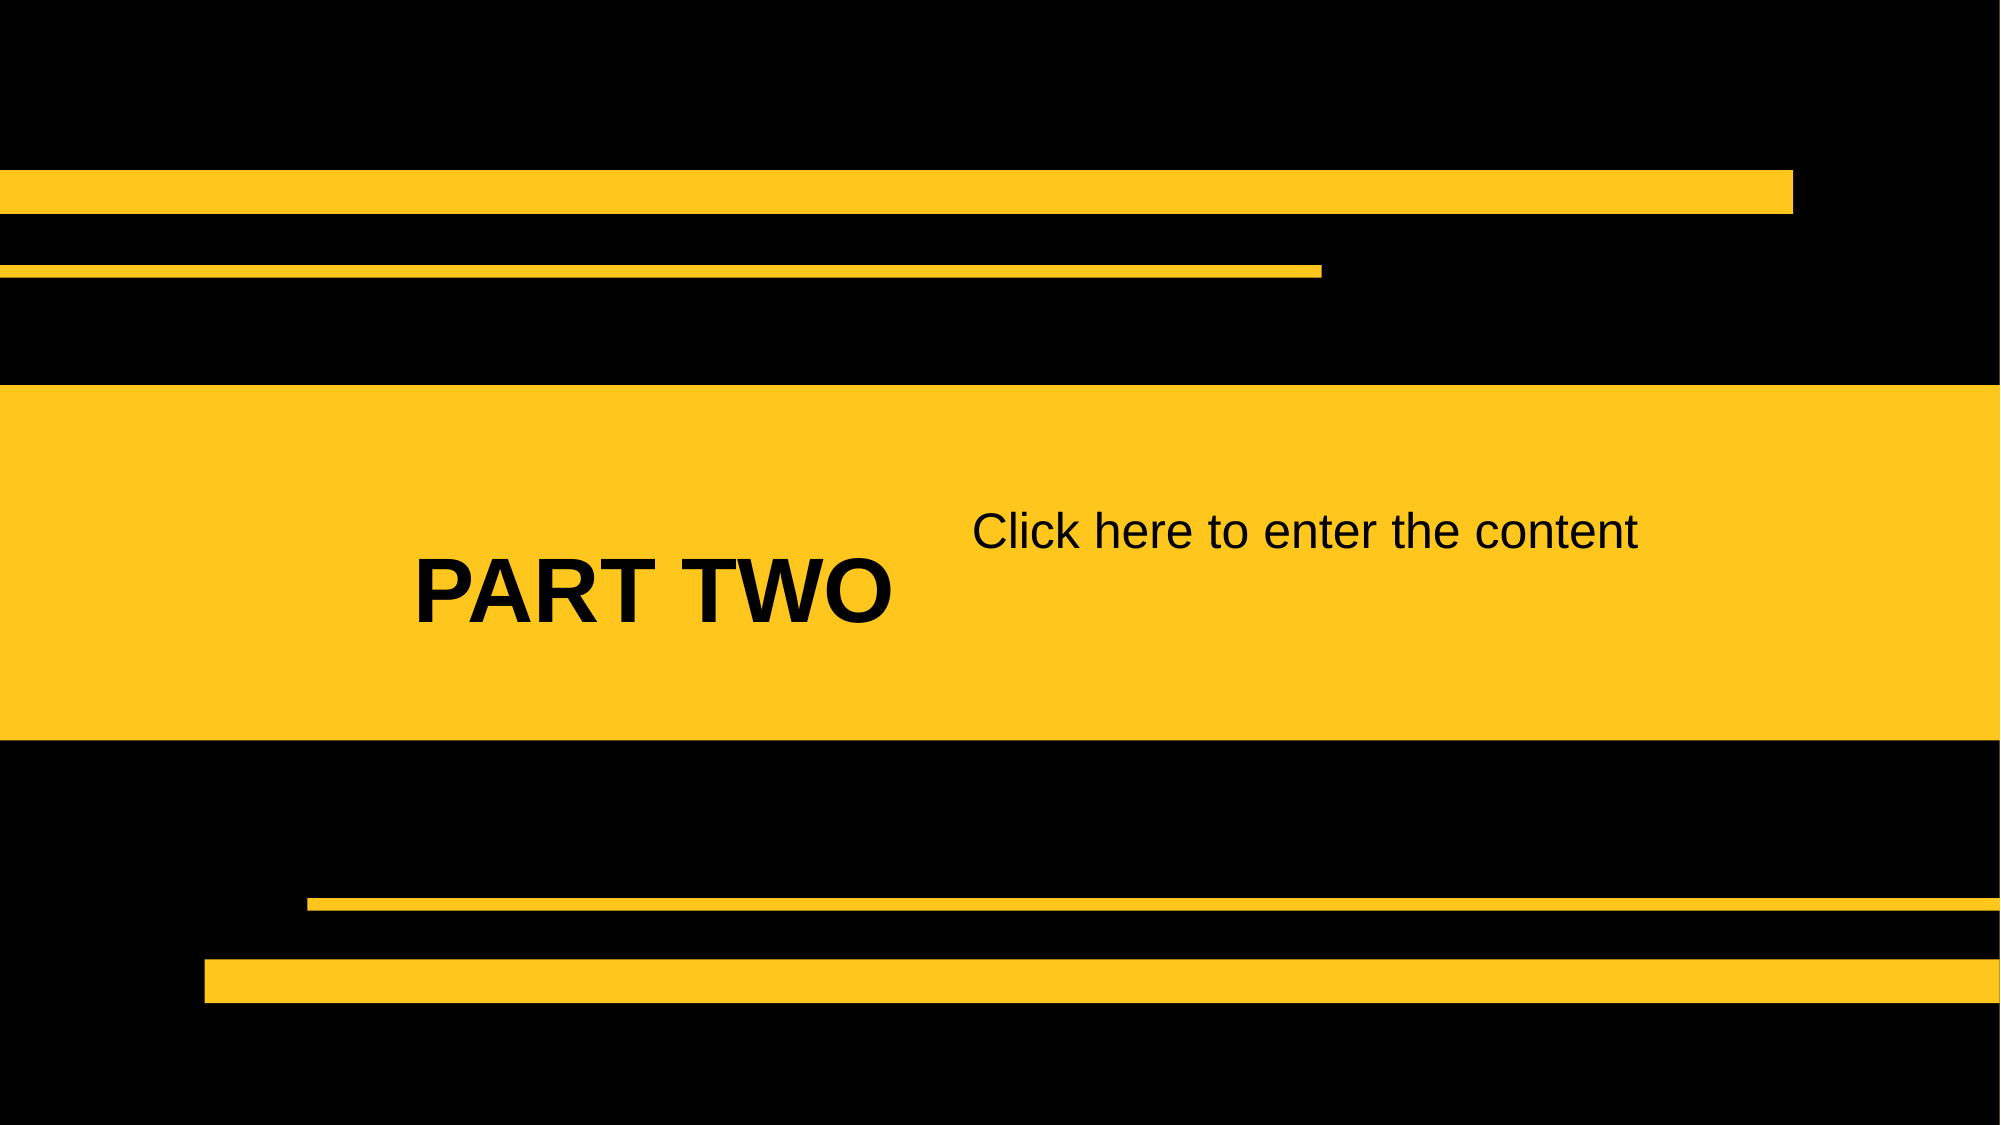

PART TWO
Click here to enter the content